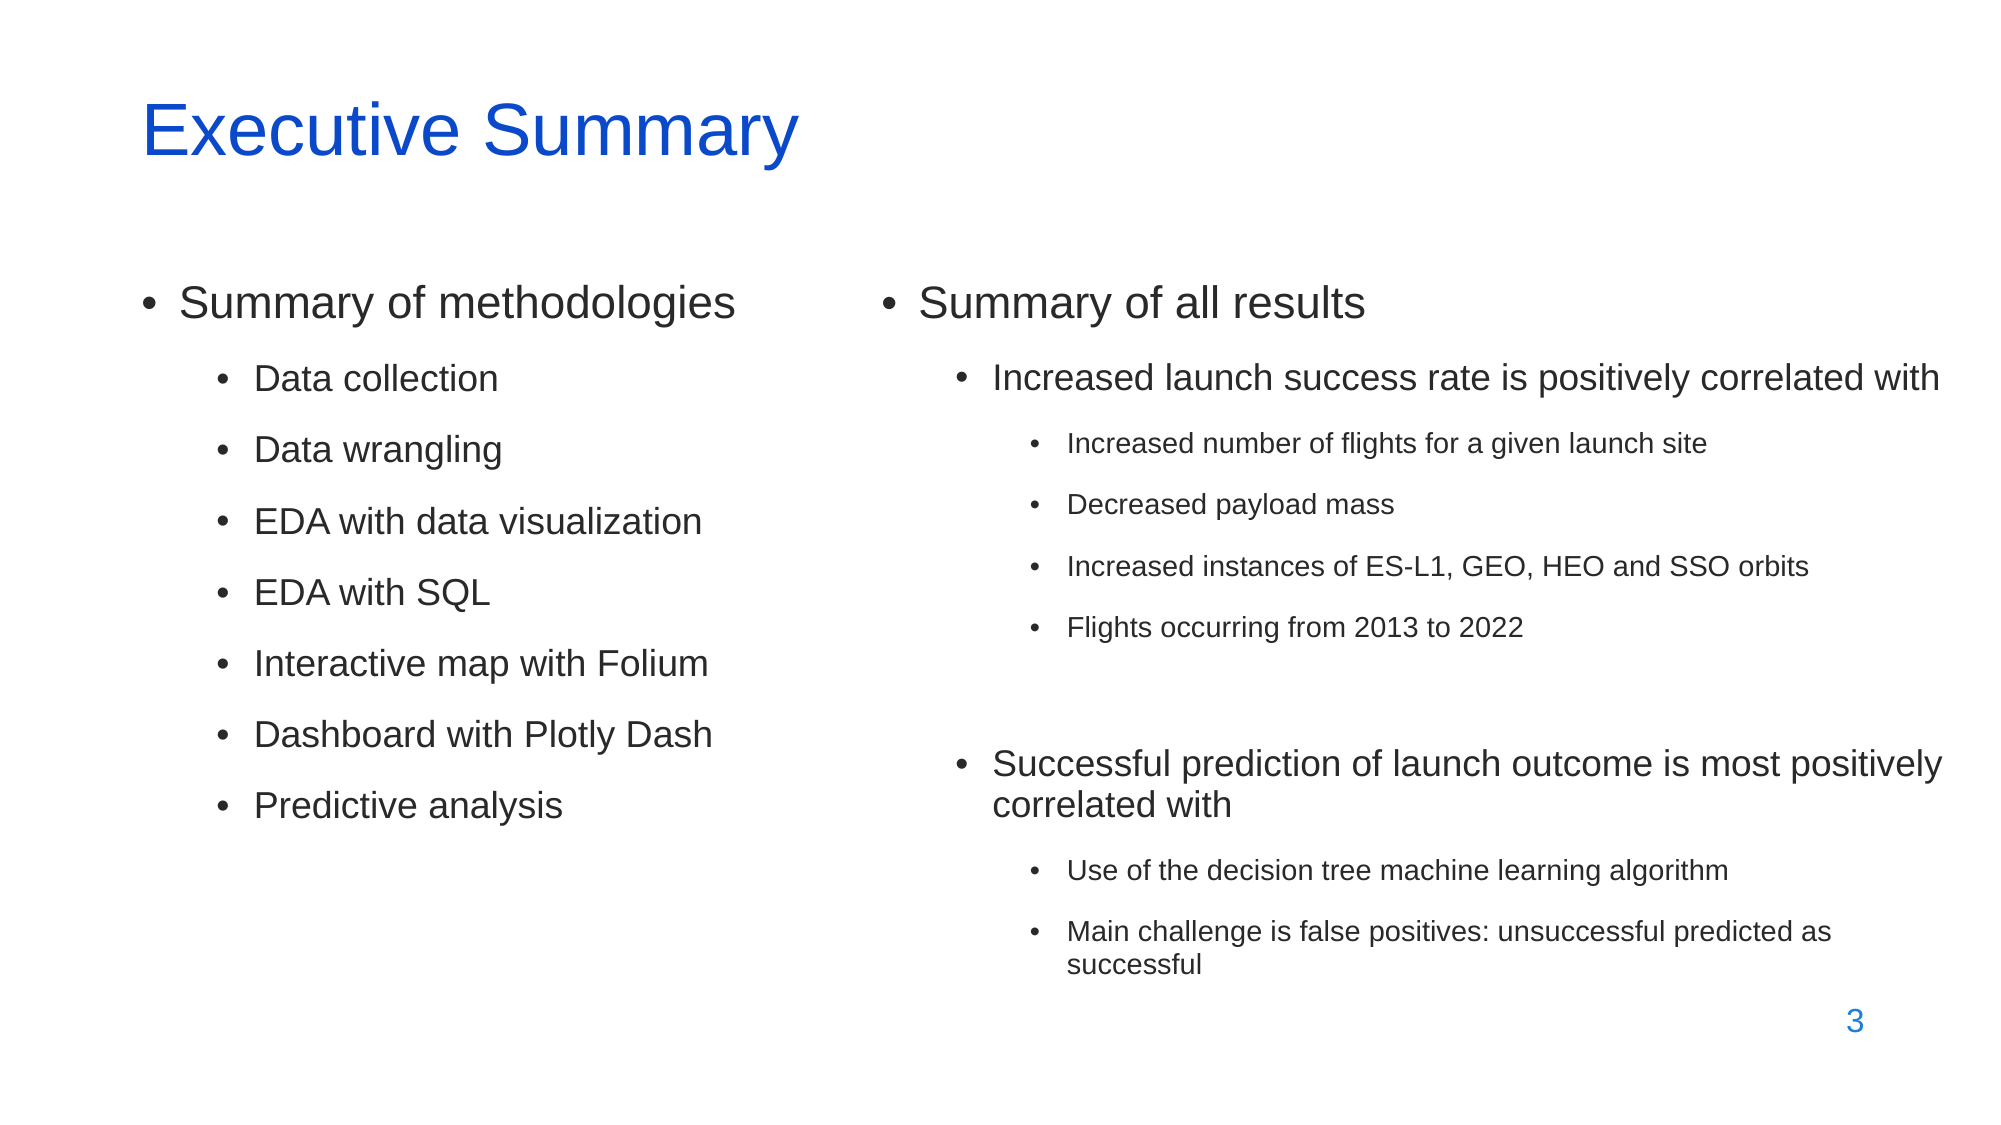

Executive Summary
Summary of methodologies
Data collection
Data wrangling
EDA with data visualization
EDA with SQL
Interactive map with Folium
Dashboard with Plotly Dash
Predictive analysis
Summary of all results
Increased launch success rate is positively correlated with
Increased number of flights for a given launch site
Decreased payload mass
Increased instances of ES-L1, GEO, HEO and SSO orbits
Flights occurring from 2013 to 2022

Successful prediction of launch outcome is most positively correlated with
Use of the decision tree machine learning algorithm
Main challenge is false positives: unsuccessful predicted as successful
3